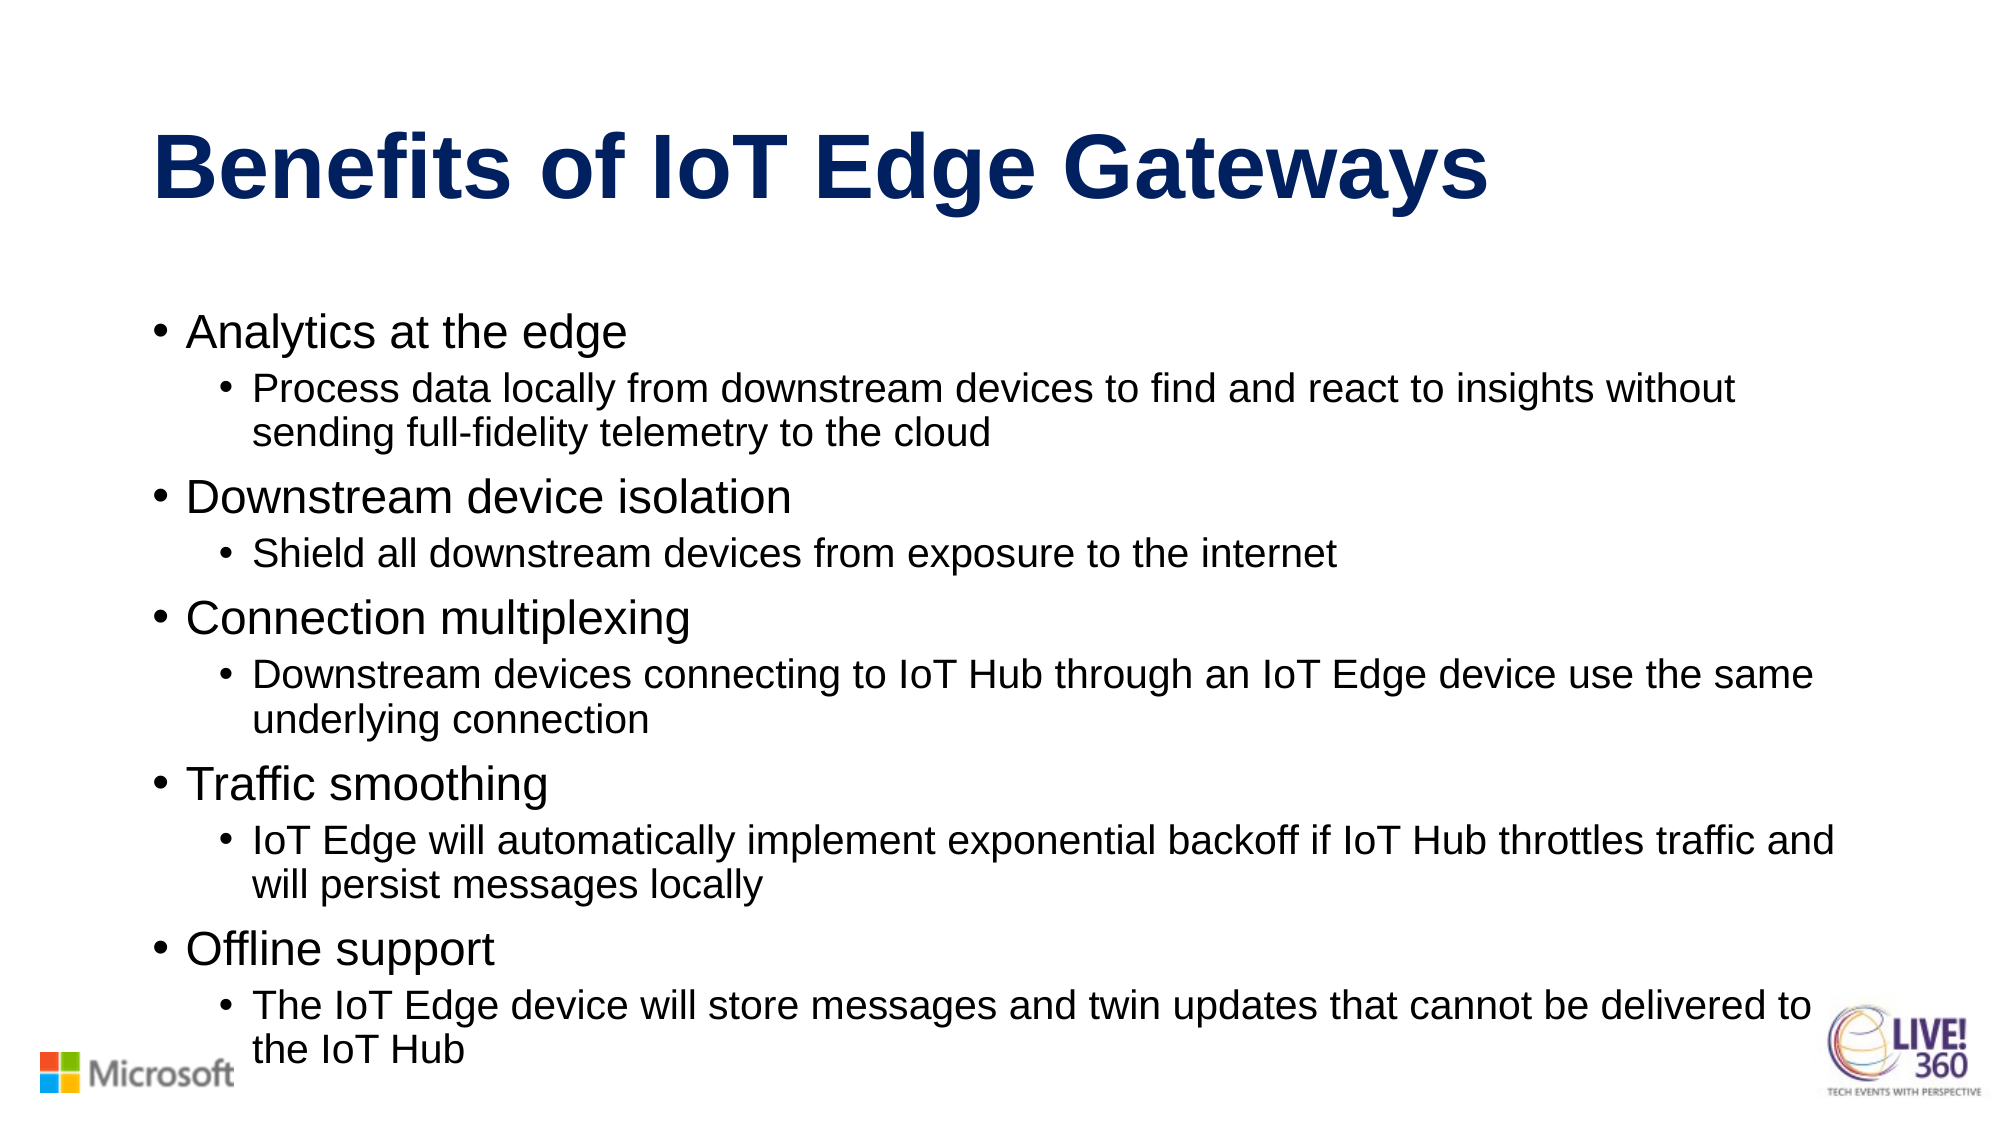

# Benefits of IoT Edge Gateways
Analytics at the edge
Process data locally from downstream devices to find and react to insights without sending full-fidelity telemetry to the cloud
Downstream device isolation
Shield all downstream devices from exposure to the internet
Connection multiplexing
Downstream devices connecting to IoT Hub through an IoT Edge device use the same underlying connection
Traffic smoothing
IoT Edge will automatically implement exponential backoff if IoT Hub throttles traffic and will persist messages locally
Offline support
The IoT Edge device will store messages and twin updates that cannot be delivered to the IoT Hub